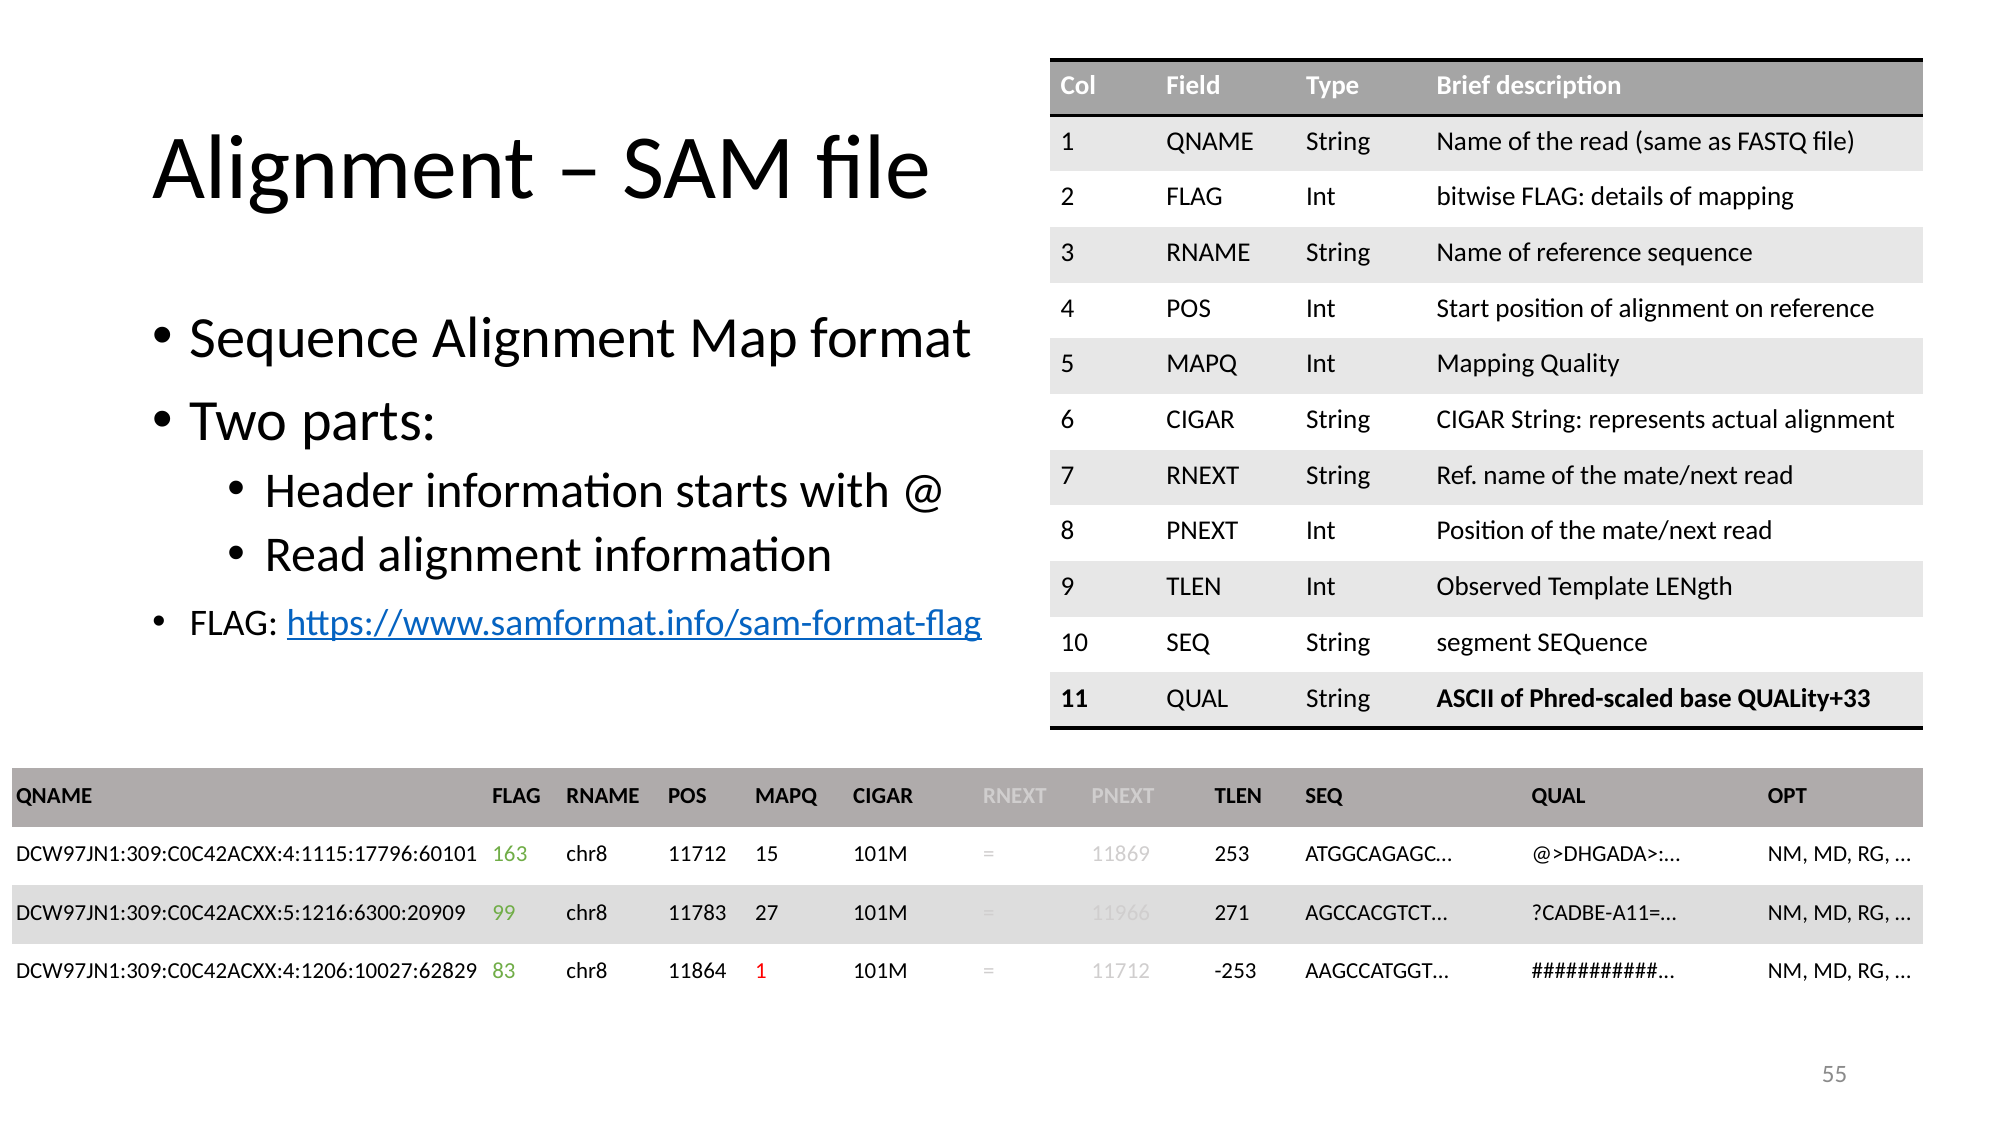

| Col | Field | Type | Brief description |
| --- | --- | --- | --- |
| 1 | QNAME | String | Name of the read (same as FASTQ file) |
| 2 | FLAG | Int | bitwise FLAG: details of mapping |
| 3 | RNAME | String | Name of reference sequence |
| 4 | POS | Int | Start position of alignment on reference |
| 5 | MAPQ | Int | Mapping Quality |
| 6 | CIGAR | String | CIGAR String: represents actual alignment |
| 7 | RNEXT | String | Ref. name of the mate/next read |
| 8 | PNEXT | Int | Position of the mate/next read |
| 9 | TLEN | Int | Observed Template LENgth |
| 10 | SEQ | String | segment SEQuence |
| 11 | QUAL | String | ASCII of Phred-scaled base QUALity+33 |
# Alignment – SAM file
Sequence Alignment Map format
Two parts:
Header information starts with @
Read alignment information
FLAG: https://www.samformat.info/sam-format-flag

| @HD VN:1.3 SO:coordinate |
| --- |
| @SQ SN:chr8 LN:146364022 |
| @RG ID:000 SM:father PL:ILLUMINA |
| QNAME | FLAG | RNAME | POS | MAPQ | CIGAR | RNEXT | PNEXT | TLEN | SEQ | QUAL | OPT |
| --- | --- | --- | --- | --- | --- | --- | --- | --- | --- | --- | --- |
| DCW97JN1:309:C0C42ACXX:4:1115:17796:60101 | 163 | chr8 | 11712 | 15 | 101M | = | 11869 | 253 | ATGGCAGAGC… | @>DHGADA>:… | NM, MD, RG, … |
| DCW97JN1:309:C0C42ACXX:5:1216:6300:20909 | 99 | chr8 | 11783 | 27 | 101M | = | 11966 | 271 | AGCCACGTCT… | ?CADBE-A11=… | NM, MD, RG, … |
| DCW97JN1:309:C0C42ACXX:4:1206:10027:62829 | 83 | chr8 | 11864 | 1 | 101M | = | 11712 | -253 | AAGCCATGGT… | ###########... | NM, MD, RG, … |
55